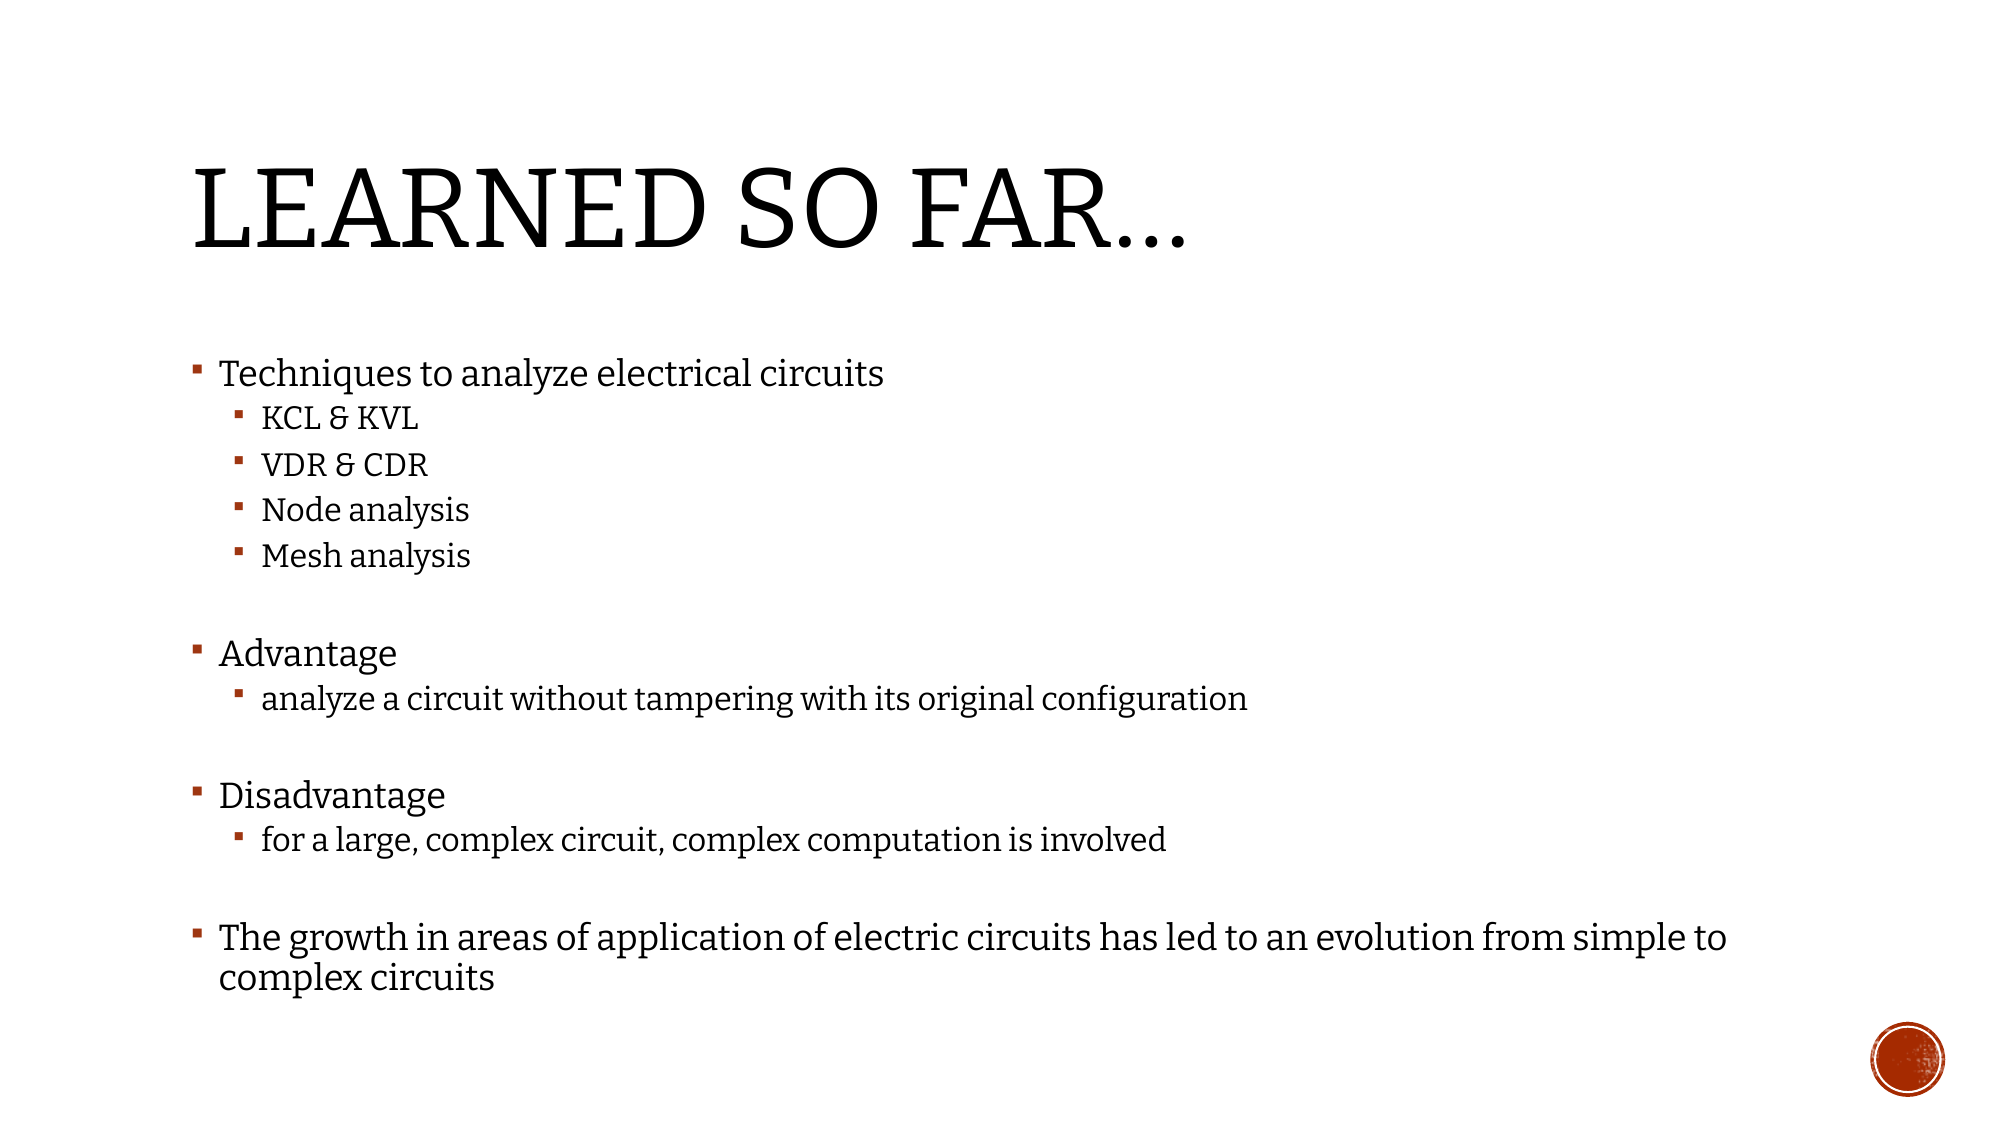

# Learned so far…
Techniques to analyze electrical circuits
KCL & KVL
VDR & CDR
Node analysis
Mesh analysis
Advantage
analyze a circuit without tampering with its original configuration
Disadvantage
for a large, complex circuit, complex computation is involved
The growth in areas of application of electric circuits has led to an evolution from simple to complex circuits